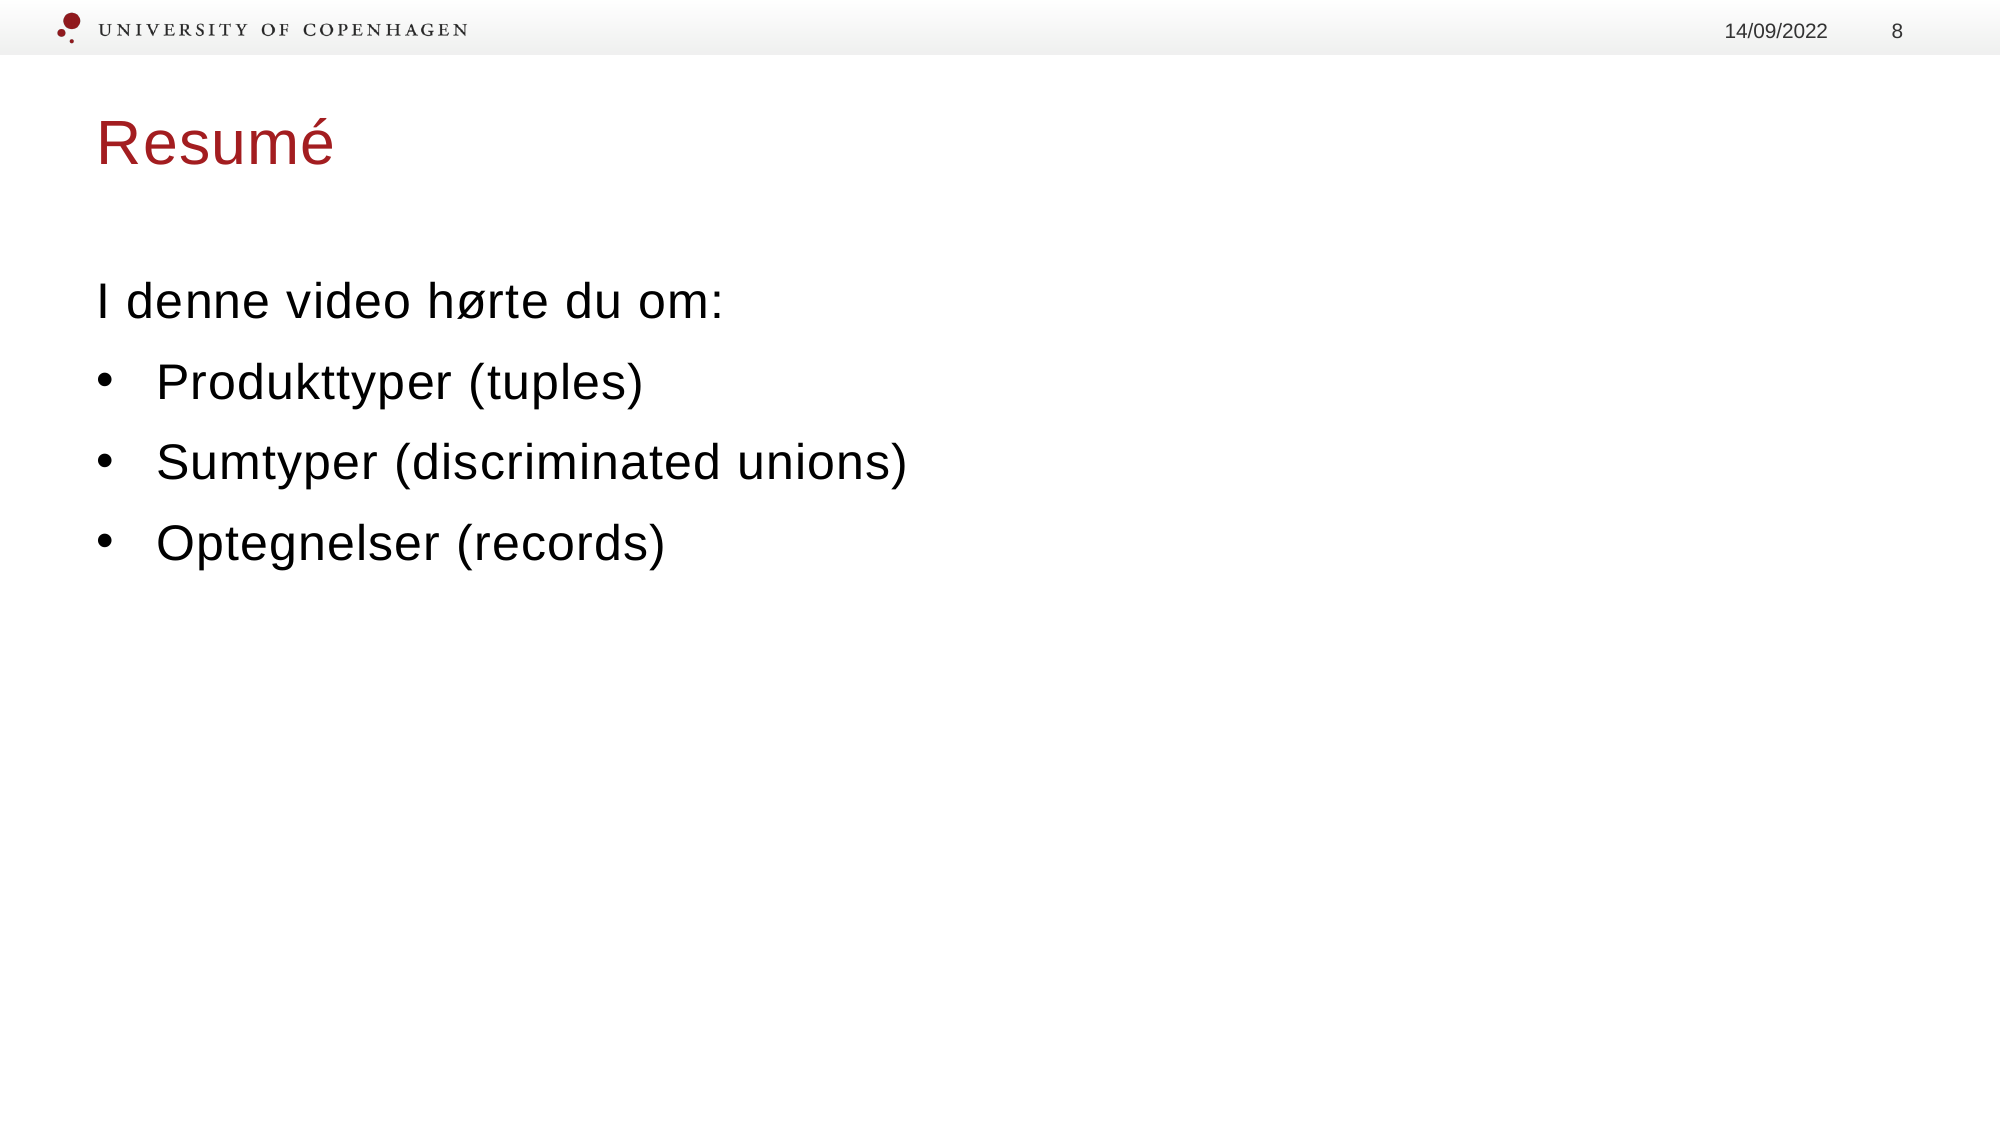

14/09/2022
8
# Resumé
I denne video hørte du om:
Produkttyper (tuples)
Sumtyper (discriminated unions)
Optegnelser (records)